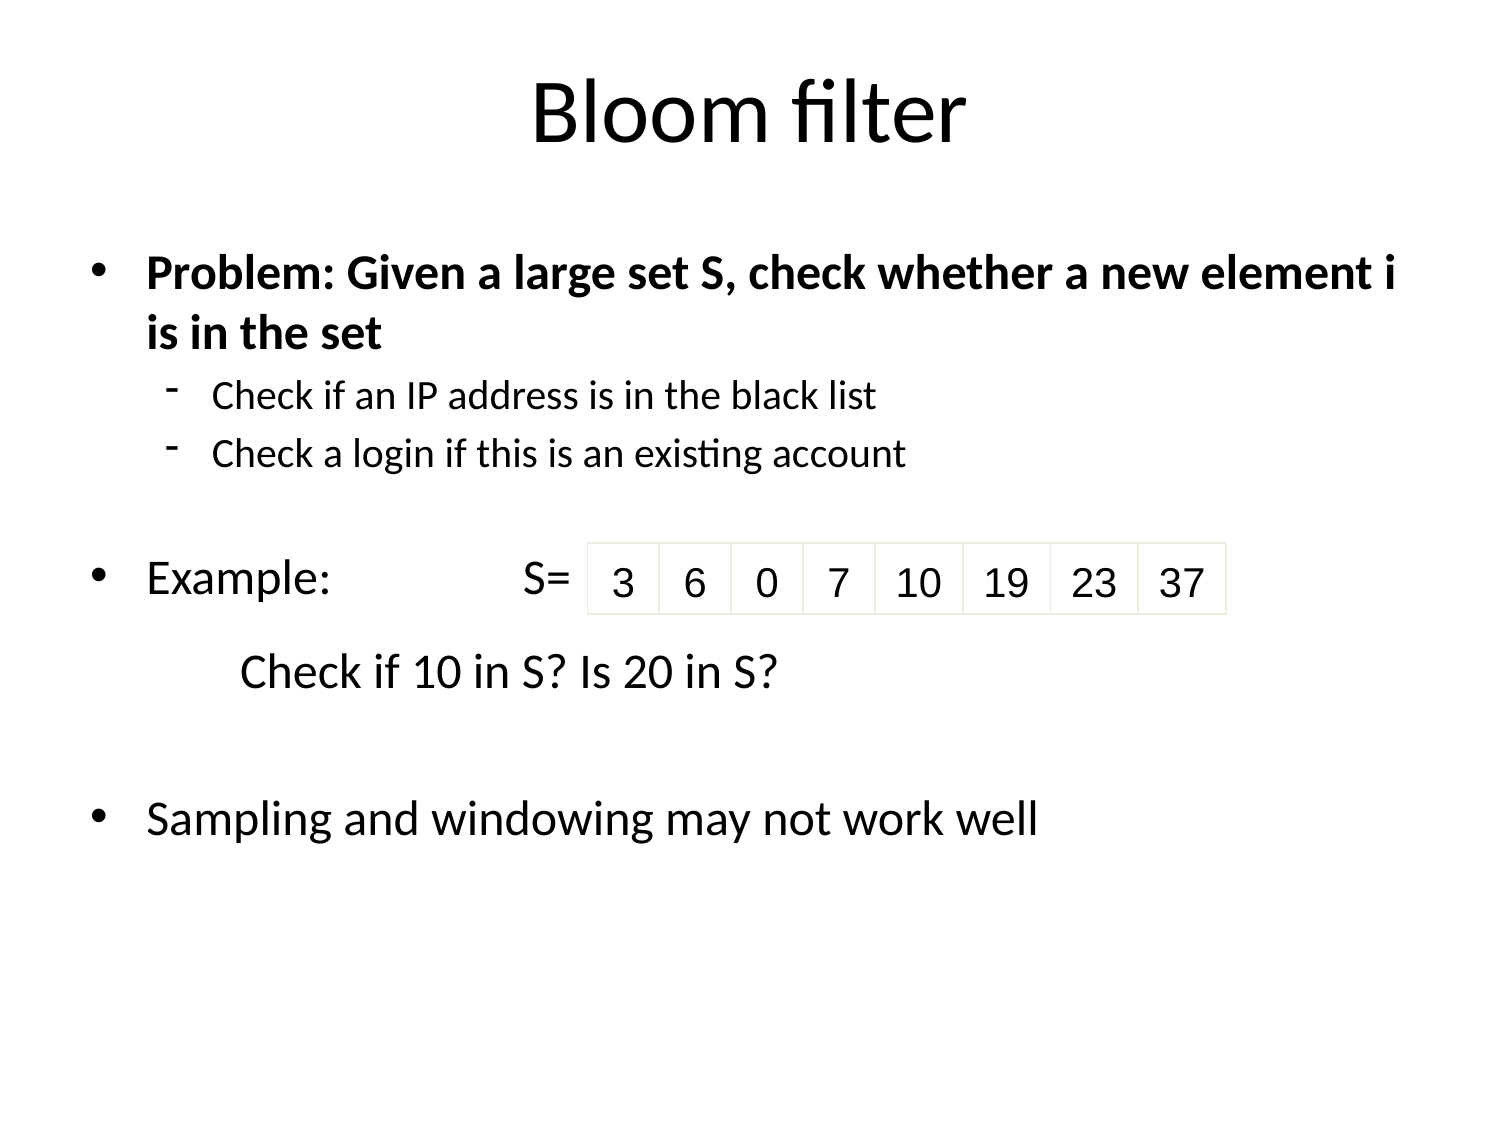

# Bloom filter
Problem: Given a large set S, check whether a new element i is in the set
Check if an IP address is in the black list
Check a login if this is an existing account

Example:                 S=

Check if 10 in S? Is 20 in S?

Sampling and windowing may not work well
| 3 | 6 | 0 | 7 | 10 | 19 | 23 | 37 |
| --- | --- | --- | --- | --- | --- | --- | --- |